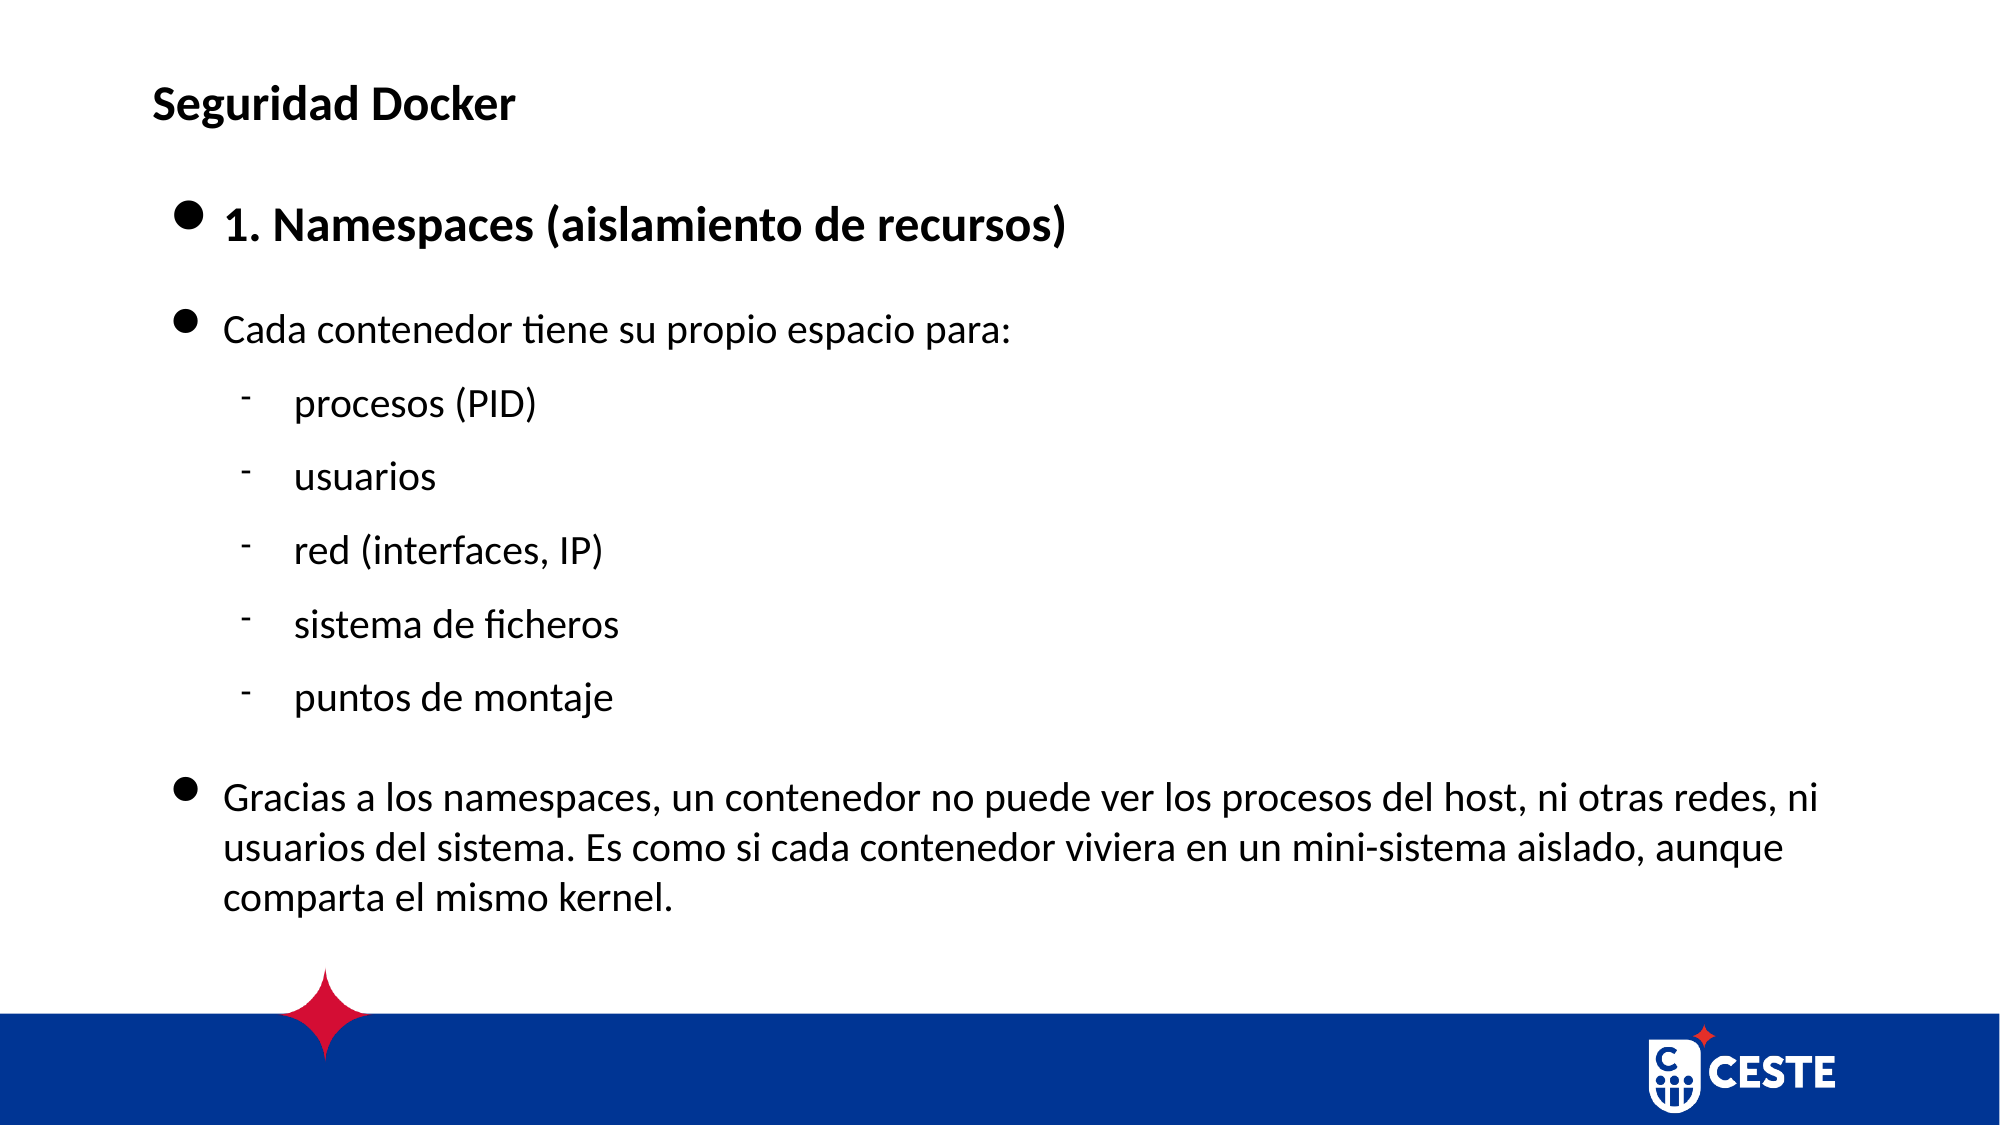

# Seguridad Docker
1. Namespaces (aislamiento de recursos)

Cada contenedor tiene su propio espacio para:
procesos (PID)
usuarios
red (interfaces, IP)
sistema de ficheros
puntos de montaje

Gracias a los namespaces, un contenedor no puede ver los procesos del host, ni otras redes, ni usuarios del sistema. Es como si cada contenedor viviera en un mini-sistema aislado, aunque comparta el mismo kernel.